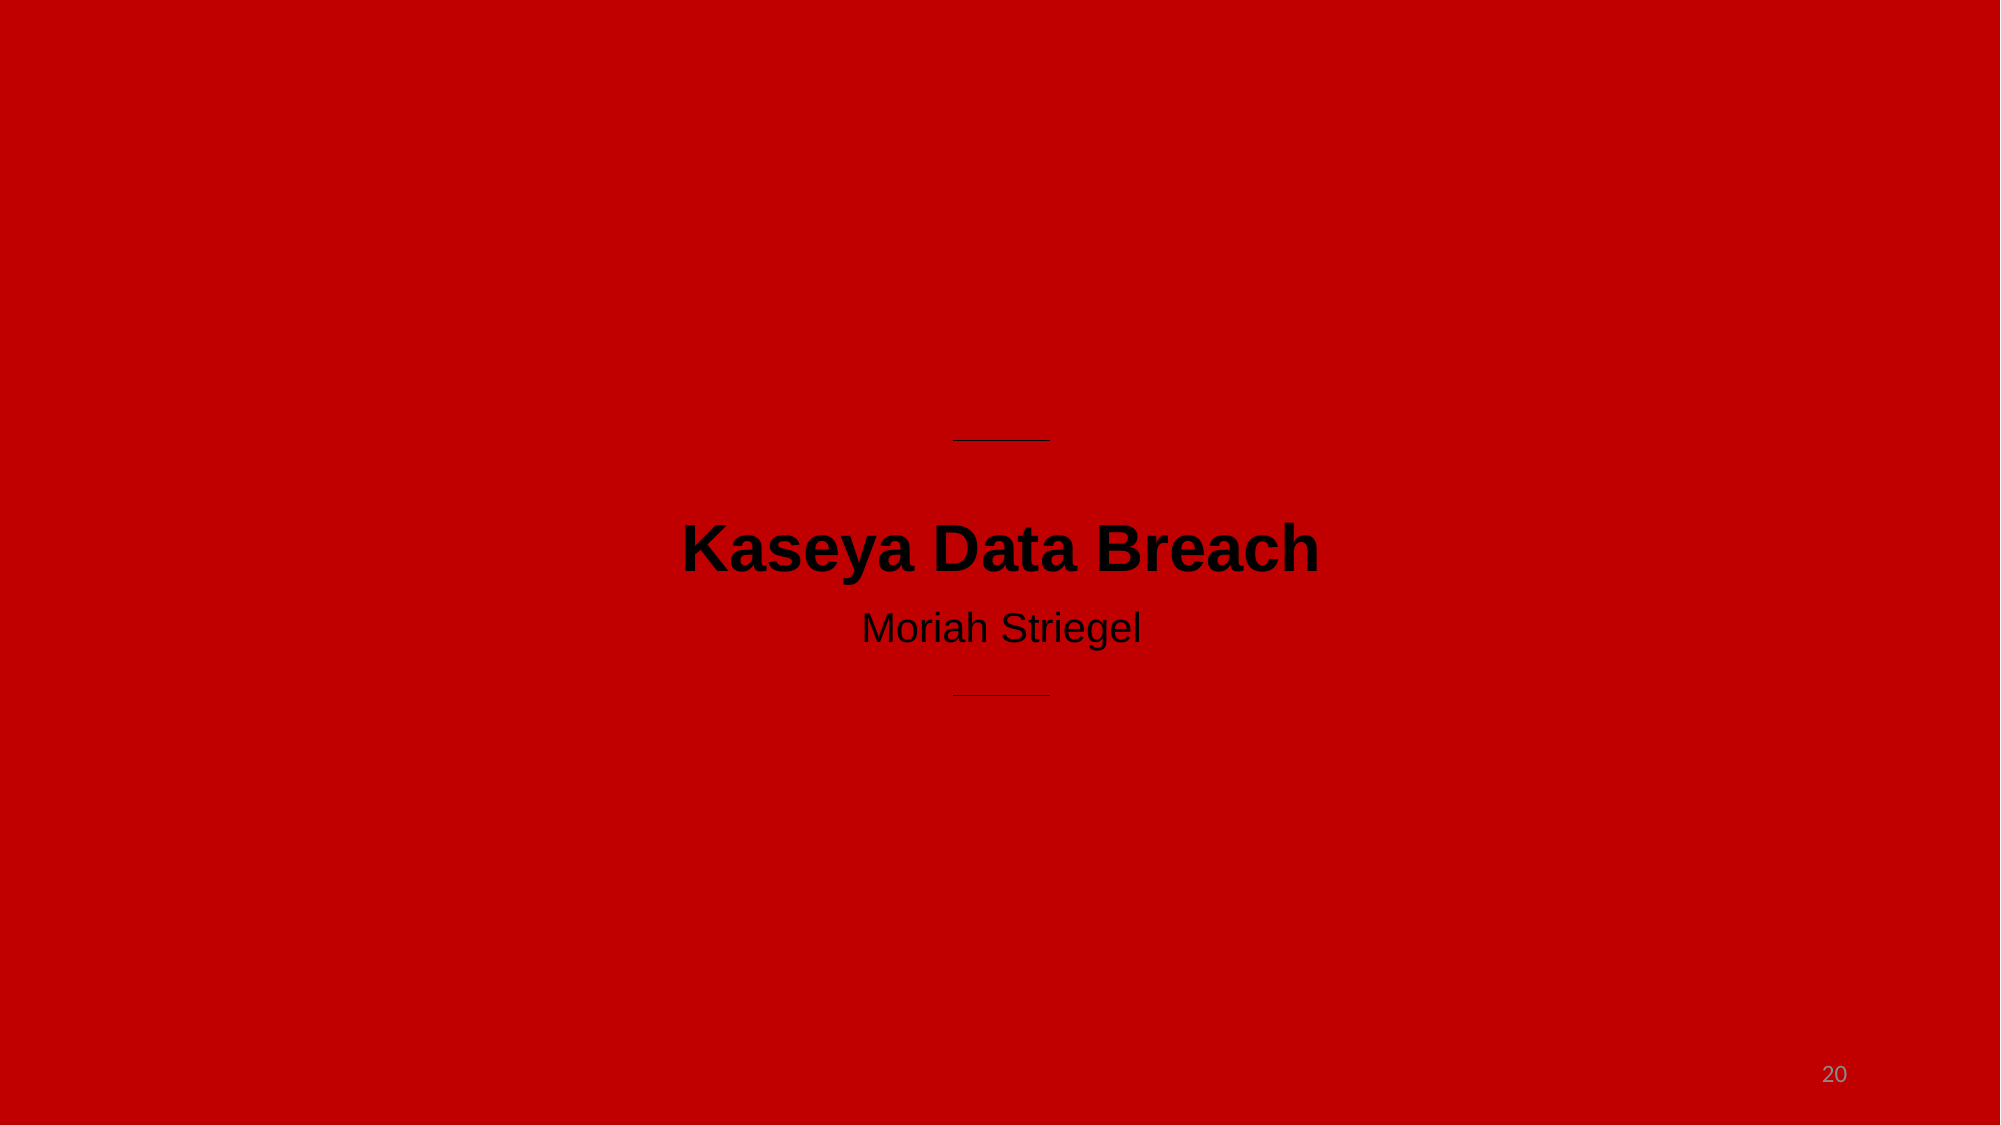

# Kaseya Data Breach
Moriah Striegel
20